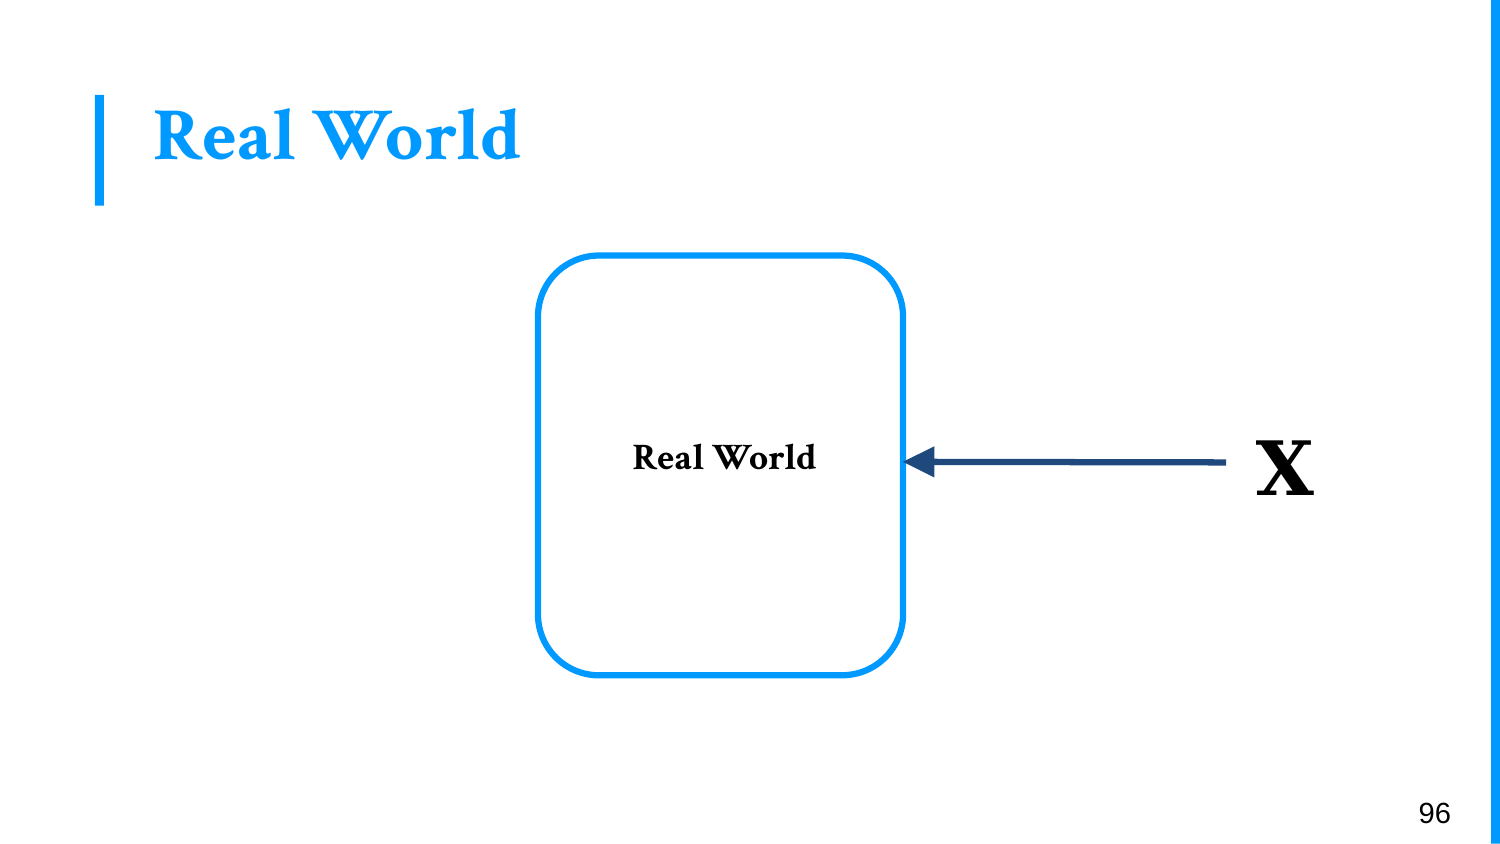

# Real World

Real World
𝐗
96